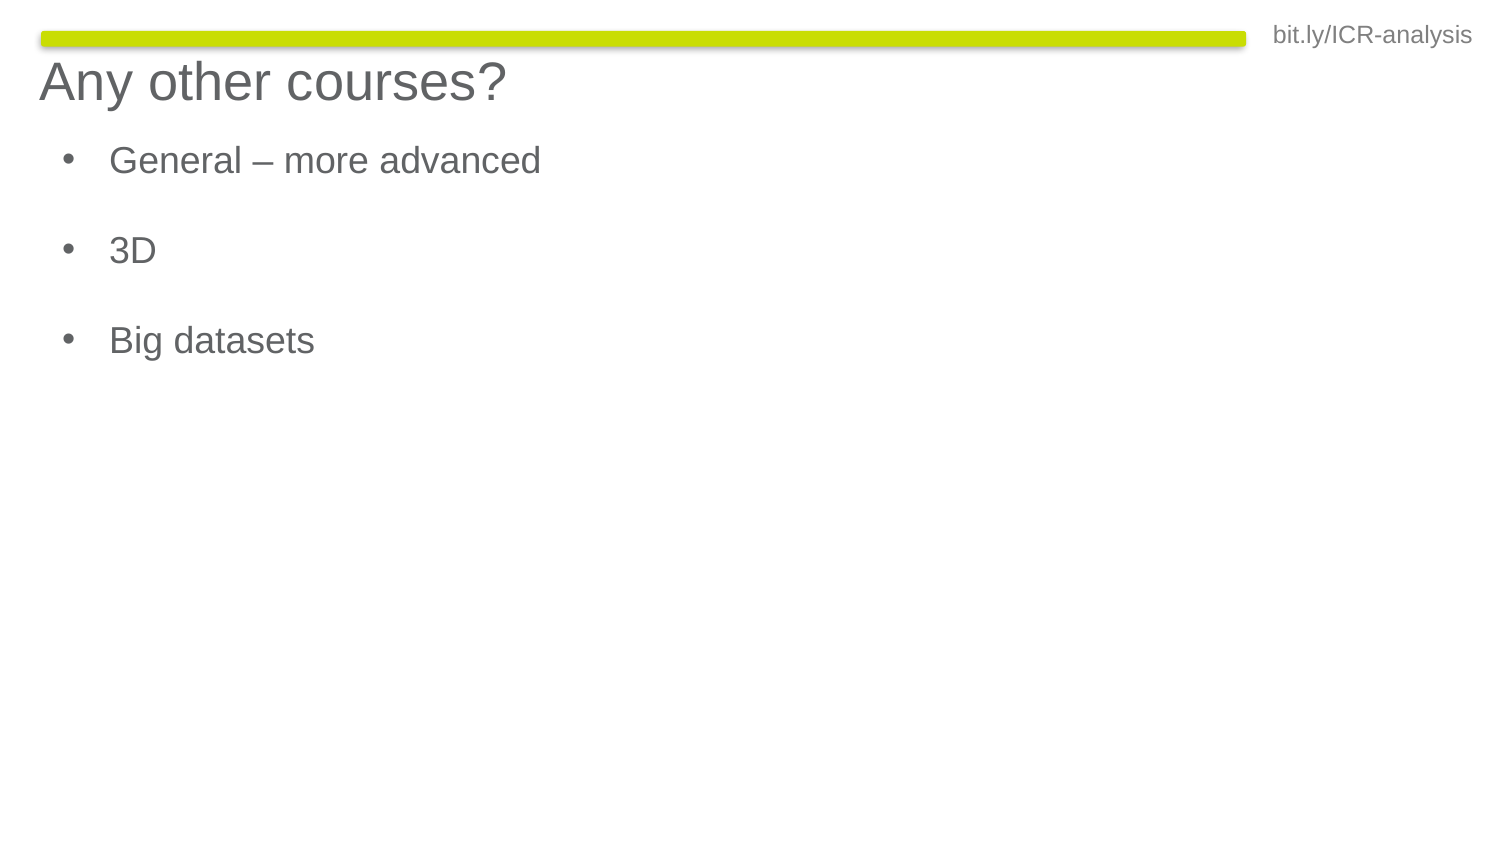

Any other courses?

General – more advanced

3D

Big datasets